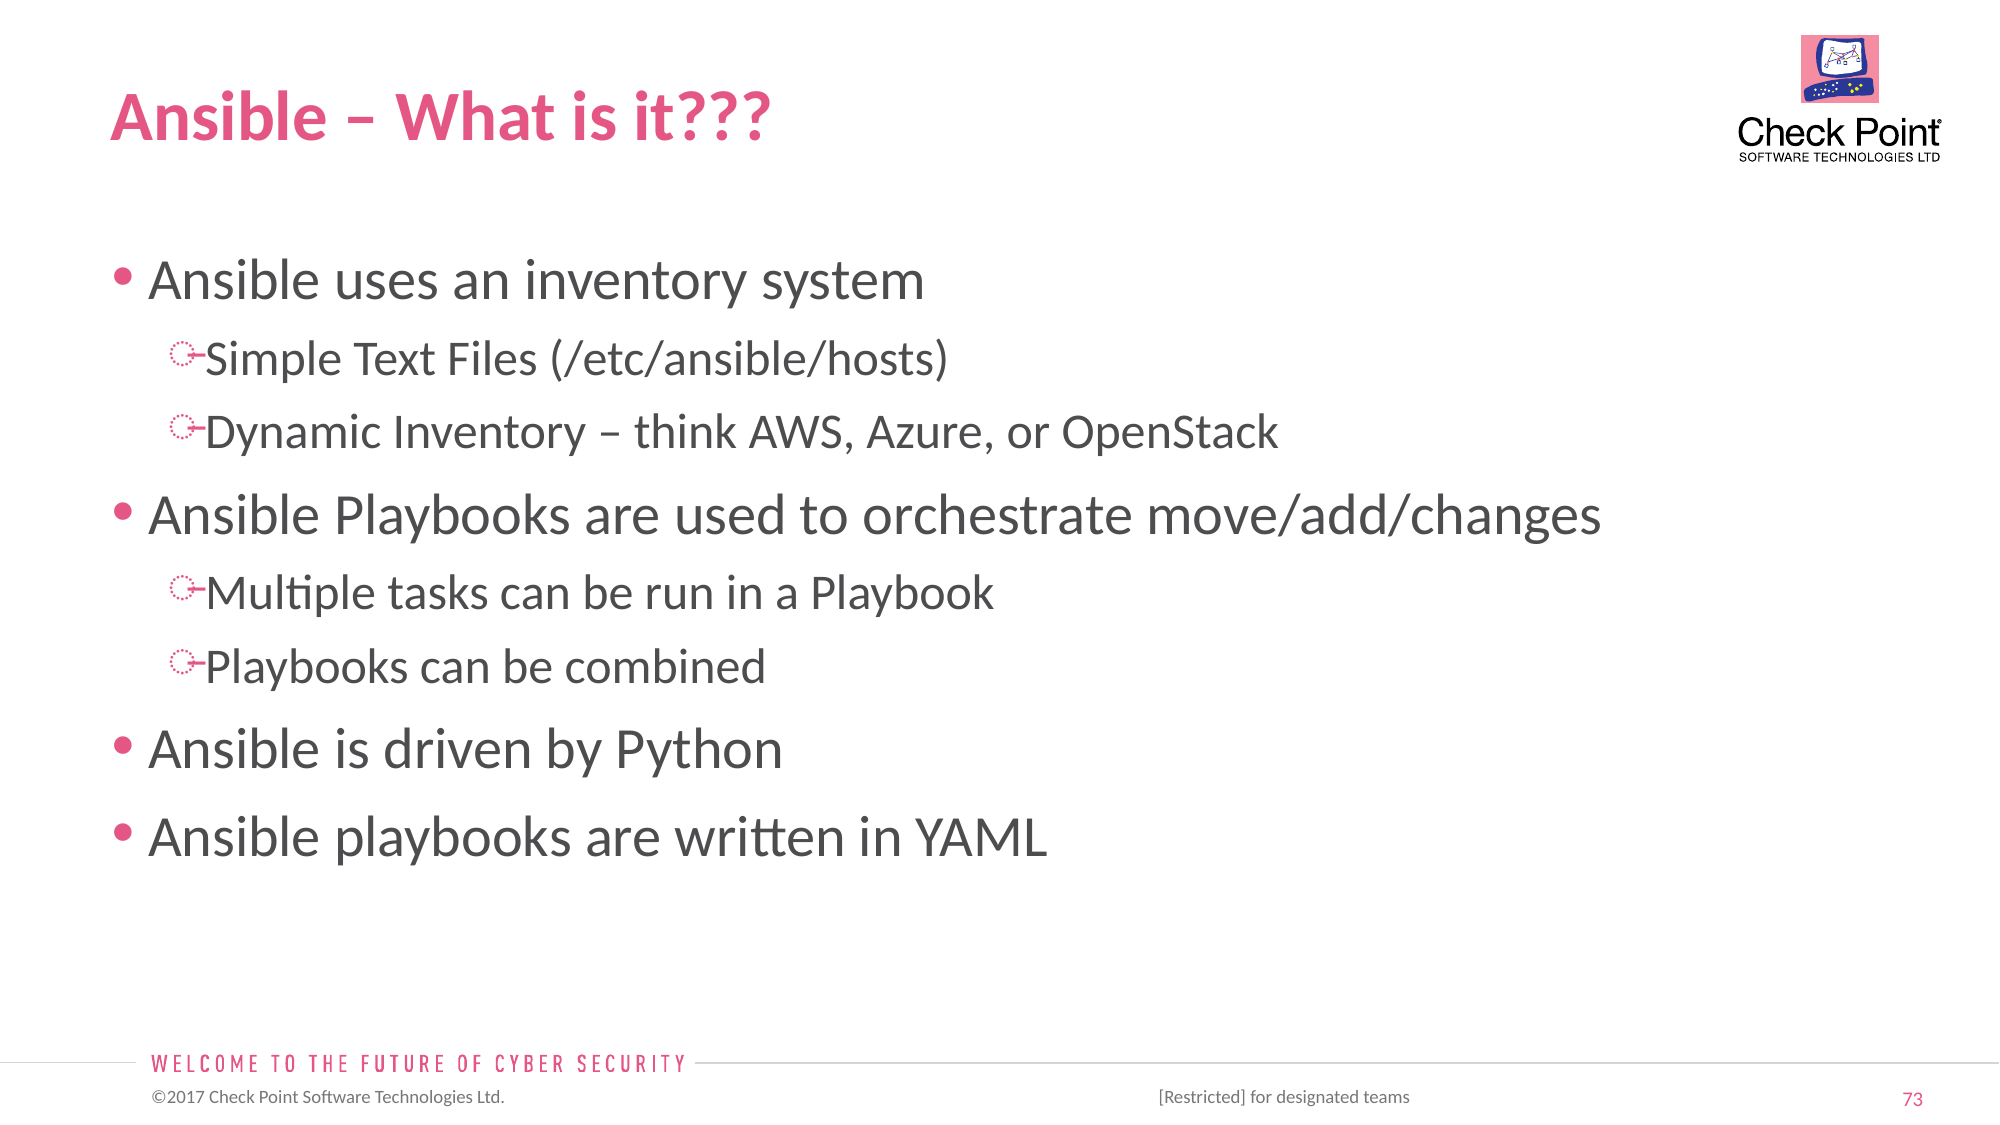

# Ansible – What is it???
Ansible uses an inventory system
Simple Text Files (/etc/ansible/hosts)
Dynamic Inventory – think AWS, Azure, or OpenStack
Ansible Playbooks are used to orchestrate move/add/changes
Multiple tasks can be run in a Playbook
Playbooks can be combined
Ansible is driven by Python
Ansible playbooks are written in YAML

 [Restricted] for designated teams ​